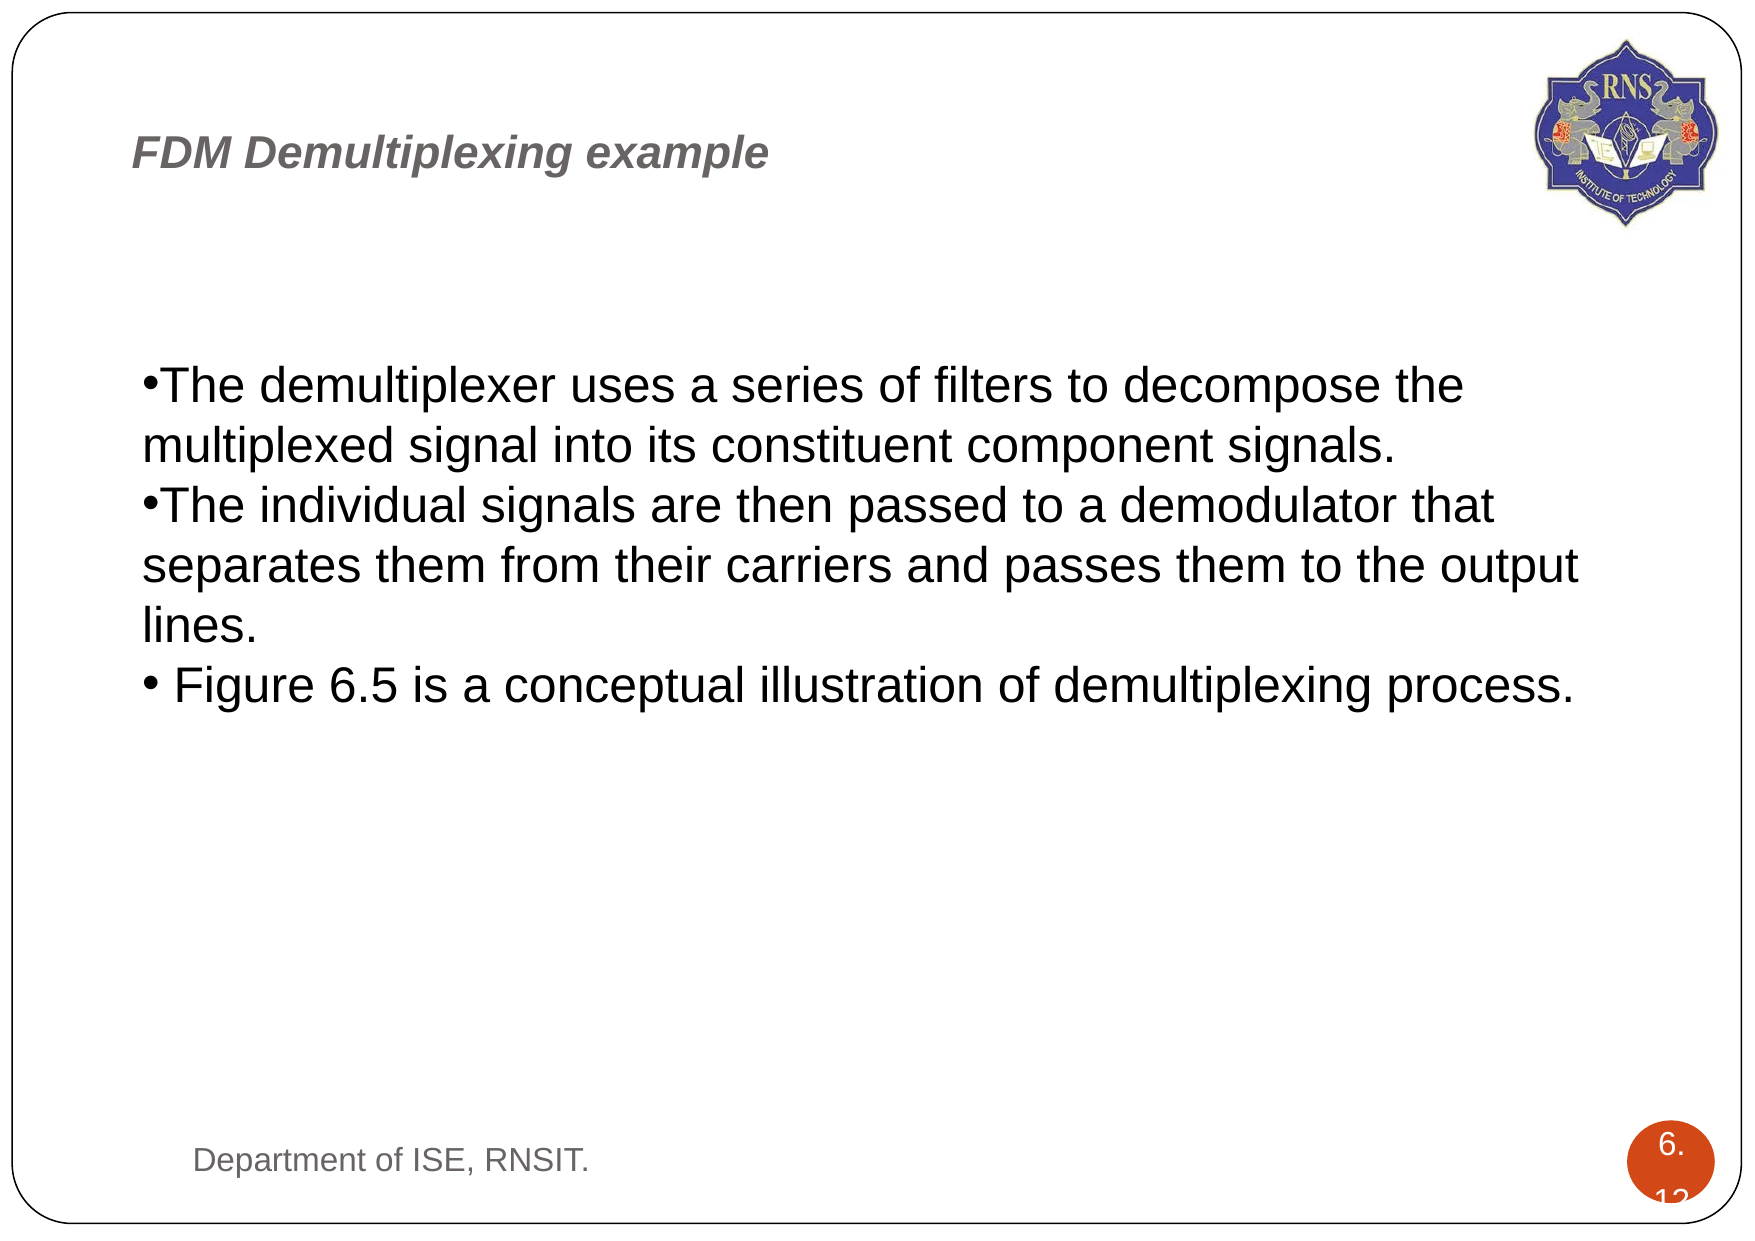

# FDM Demultiplexing example
The demultiplexer uses a series of filters to decompose the multiplexed signal into its constituent component signals.
The individual signals are then passed to a demodulator that separates them from their carriers and passes them to the output lines.
 Figure 6.5 is a conceptual illustration of demultiplexing process.
Department of ISE, RNSIT.
6.12